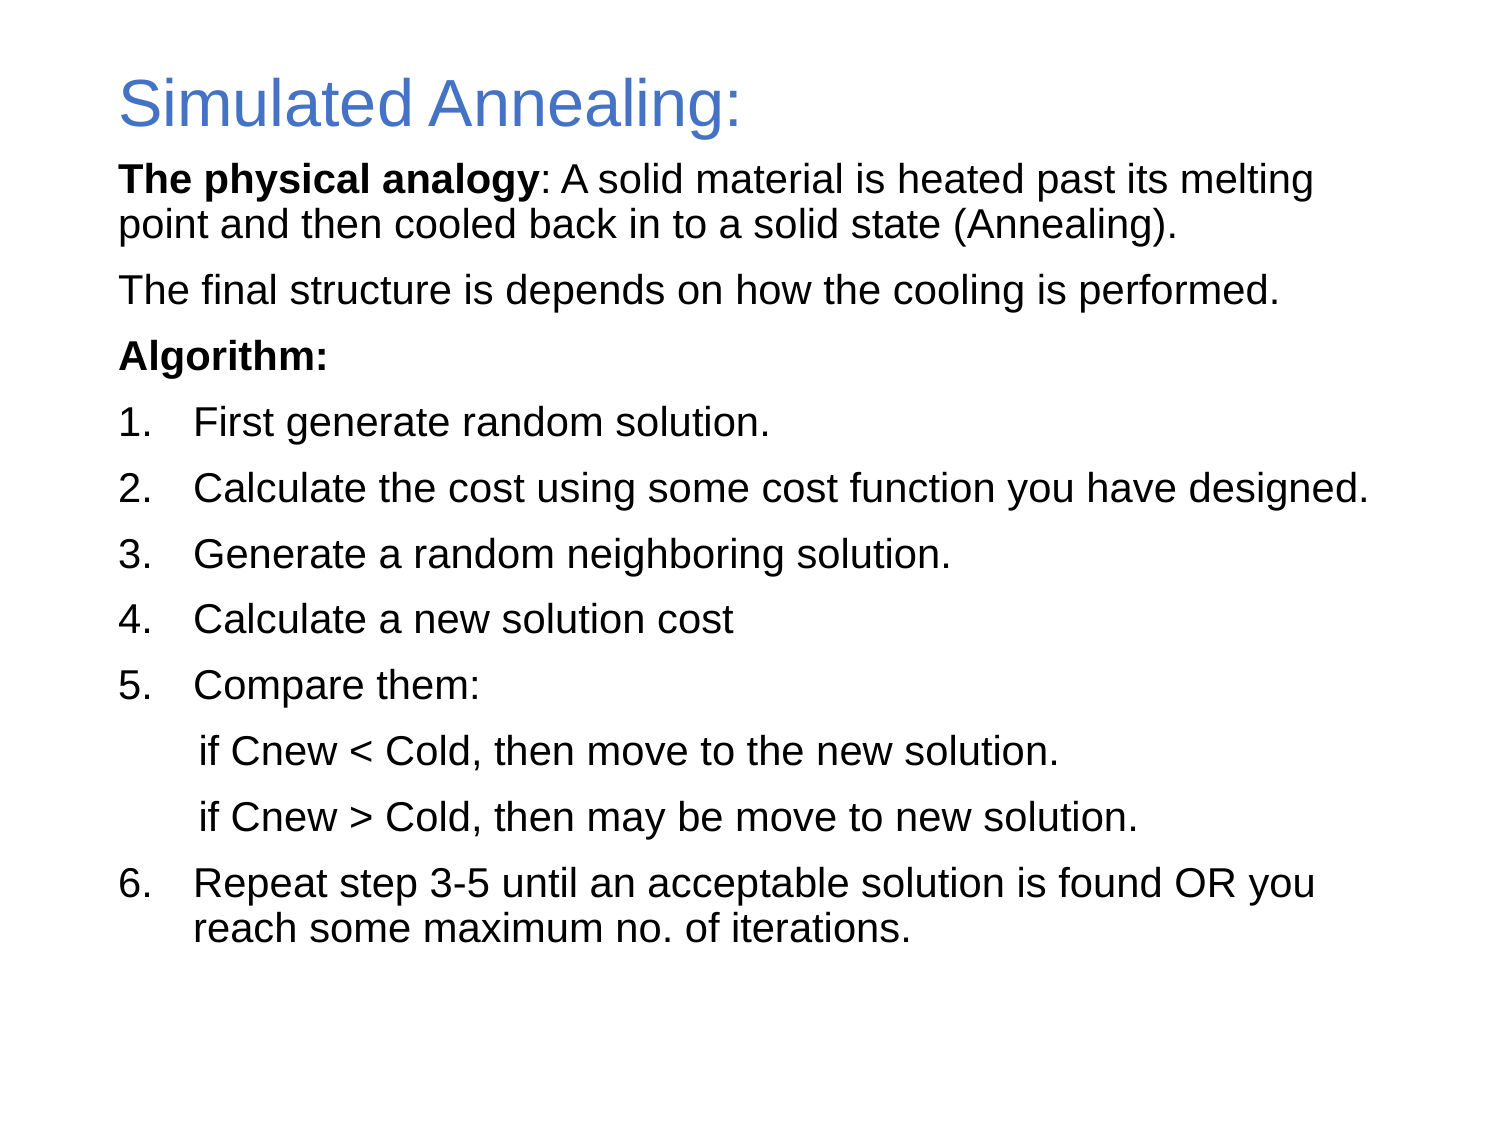

# Simulated Annealing:
The physical analogy: A solid material is heated past its melting point and then cooled back in to a solid state (Annealing).
The final structure is depends on how the cooling is performed.
Algorithm:
First generate random solution.
Calculate the cost using some cost function you have designed.
Generate a random neighboring solution.
Calculate a new solution cost
Compare them:
       if Cnew < Cold, then move to the new solution.
       if Cnew > Cold, then may be move to new solution.
Repeat step 3-5 until an acceptable solution is found OR you reach some maximum no. of iterations.